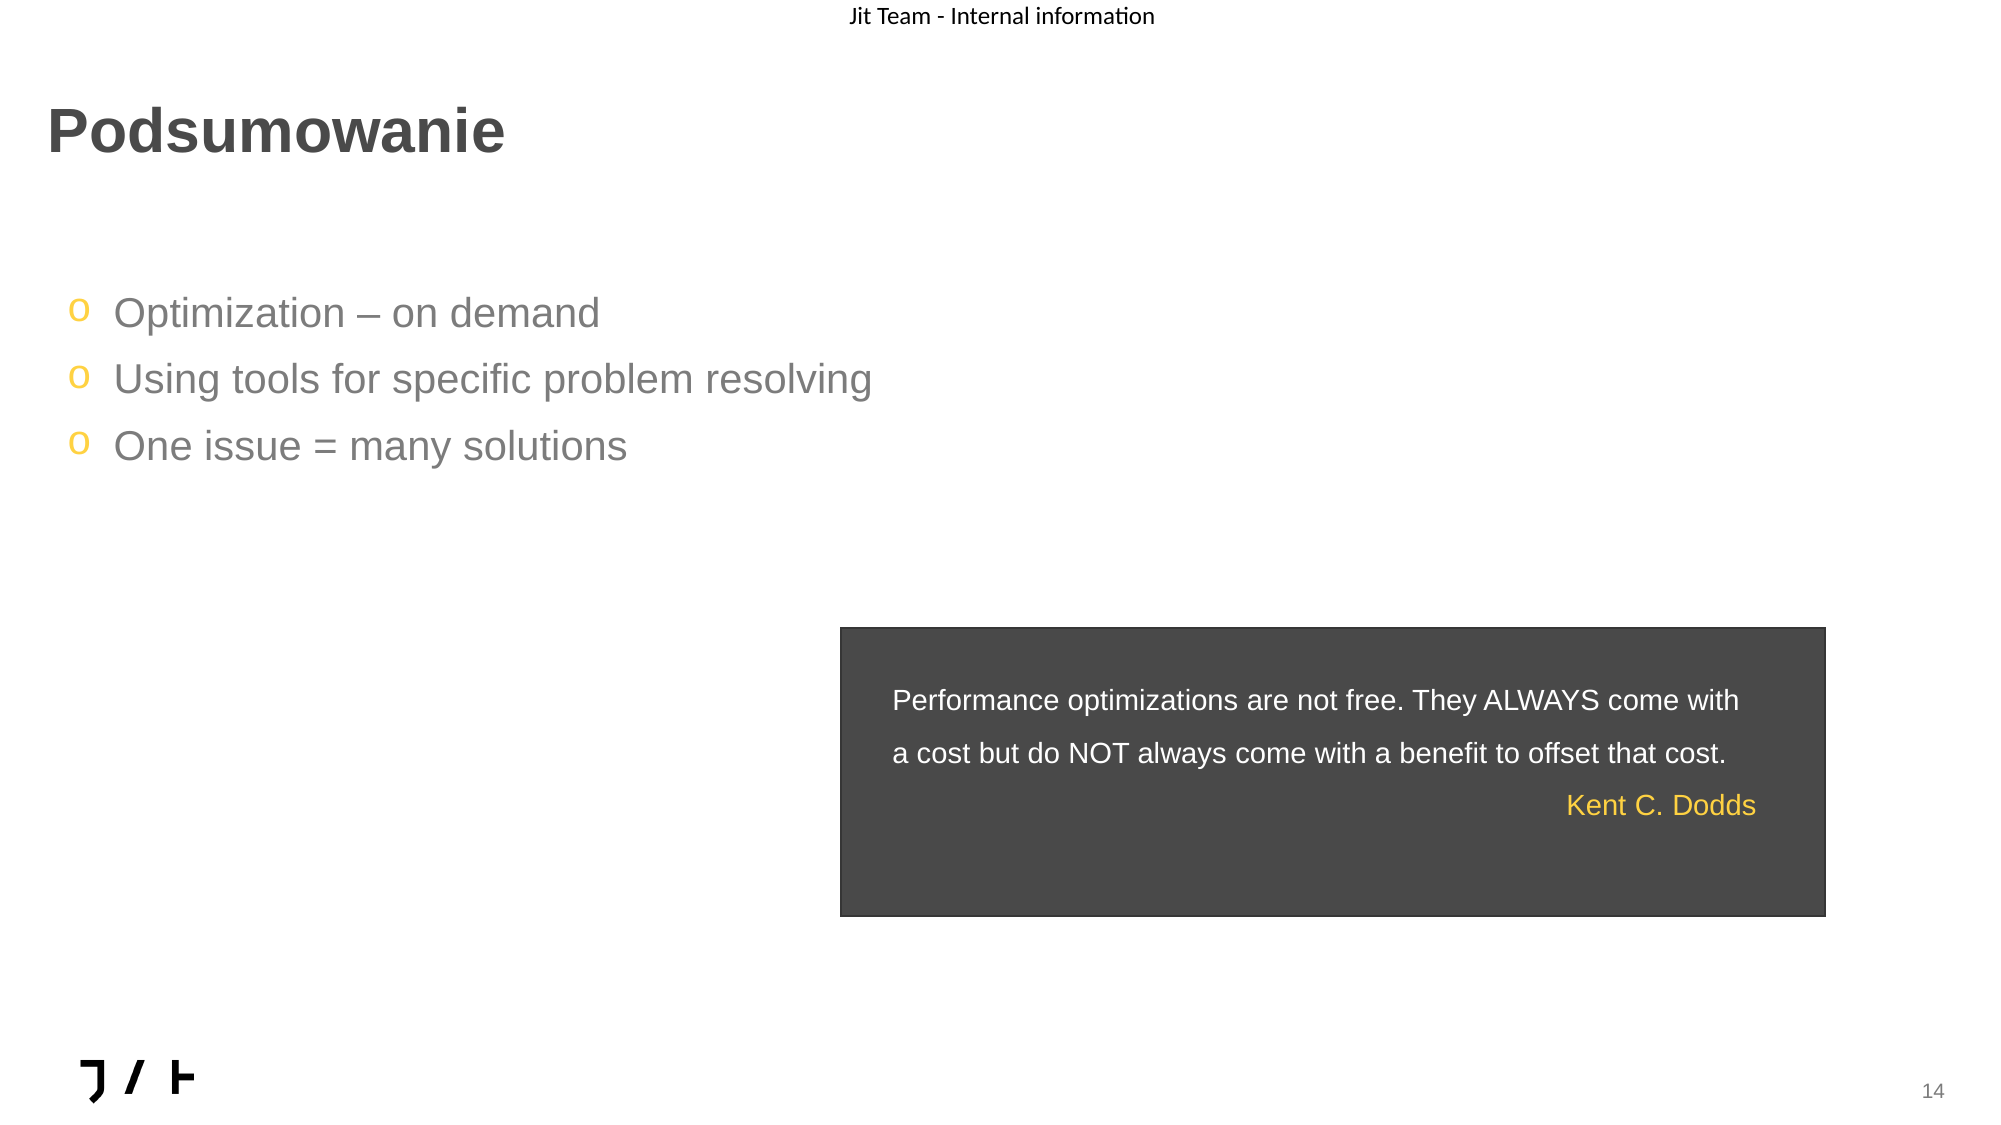

# Podsumowanie
Optimization – on demand
Using tools for specific problem resolving
One issue = many solutions

Performance optimizations are not free. They ALWAYS come with a cost but do NOT always come with a benefit to offset that cost.
Kent C. Dodds

14